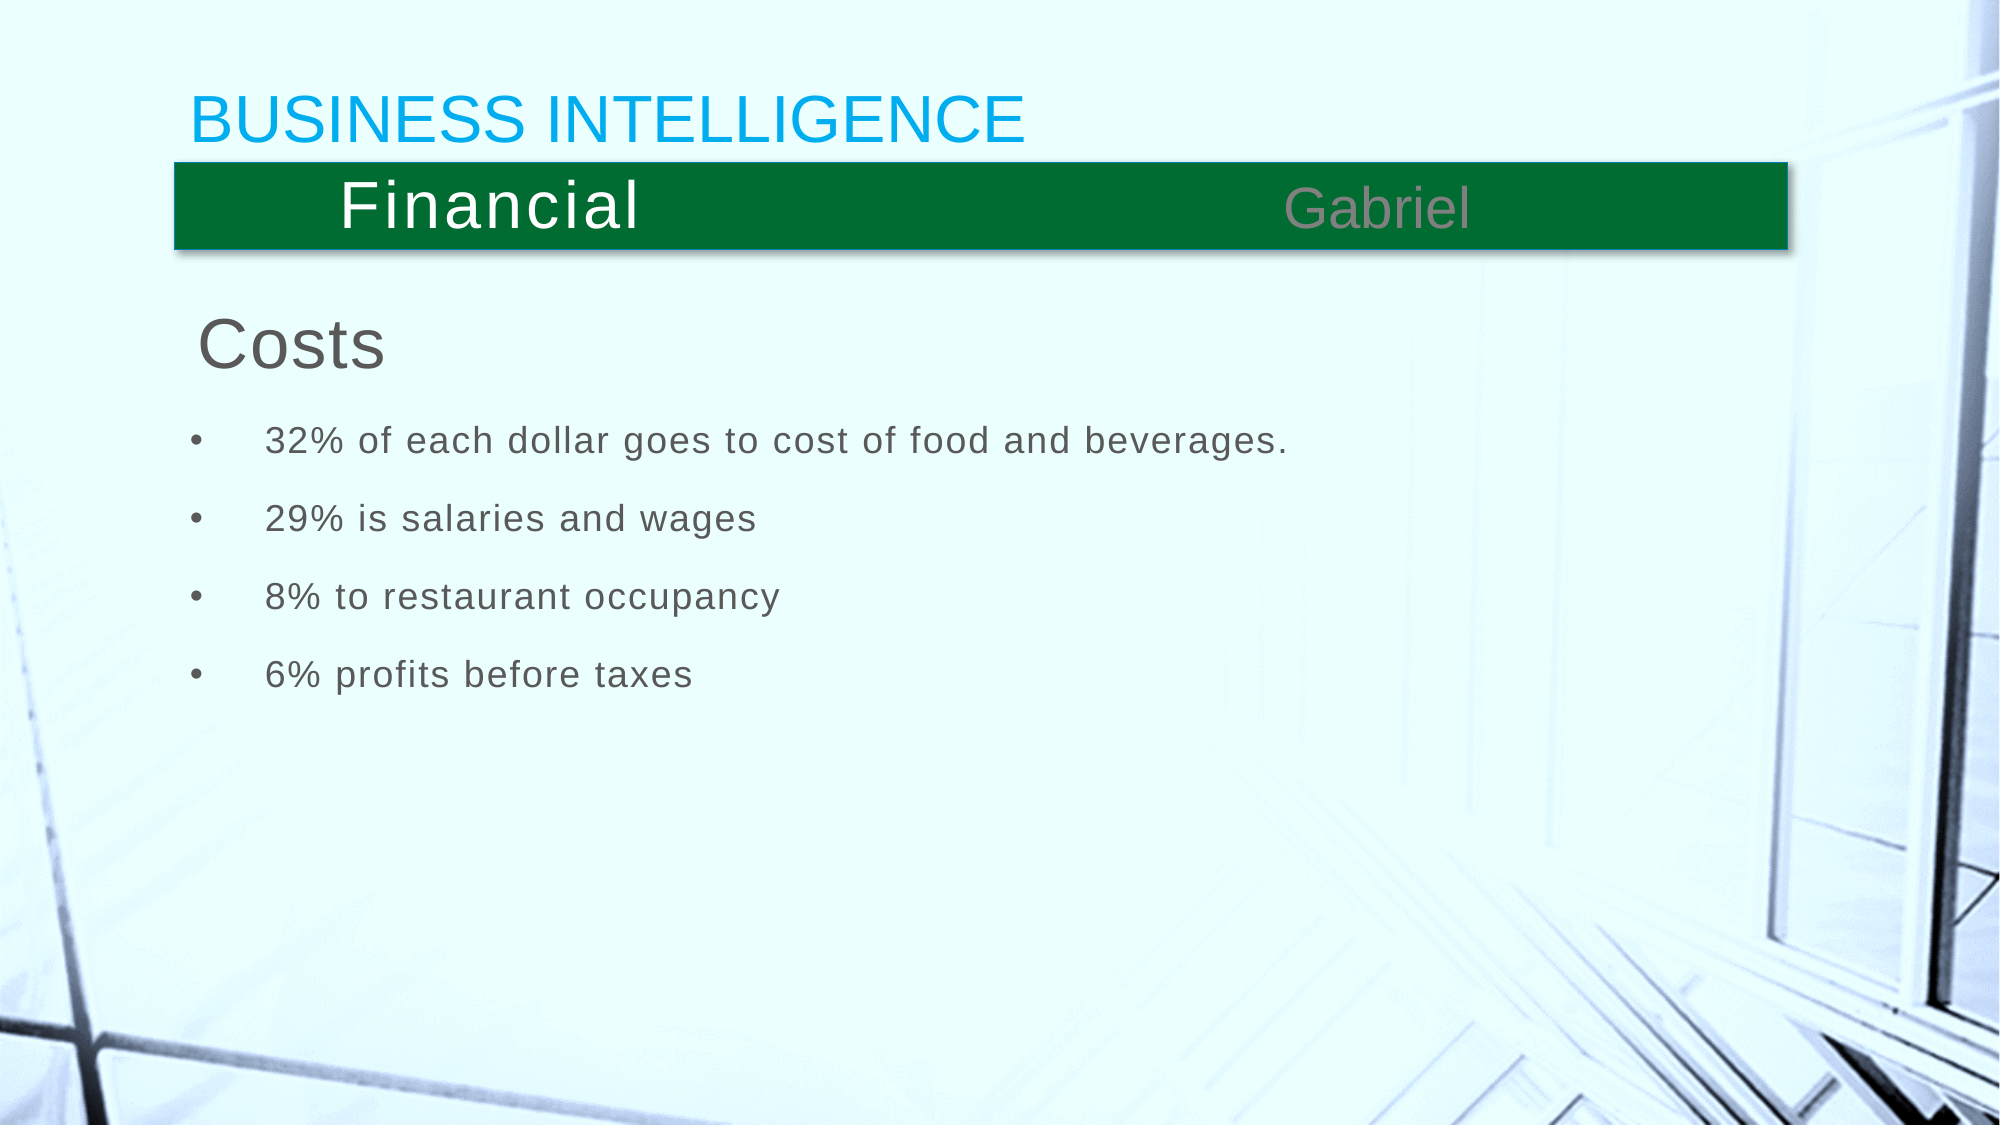

# BUSINESS INTELLIGENCE
	Financial				  Gabriel
Costs
32% of each dollar goes to cost of food and beverages.
29% is salaries and wages
8% to restaurant occupancy
6% profits before taxes